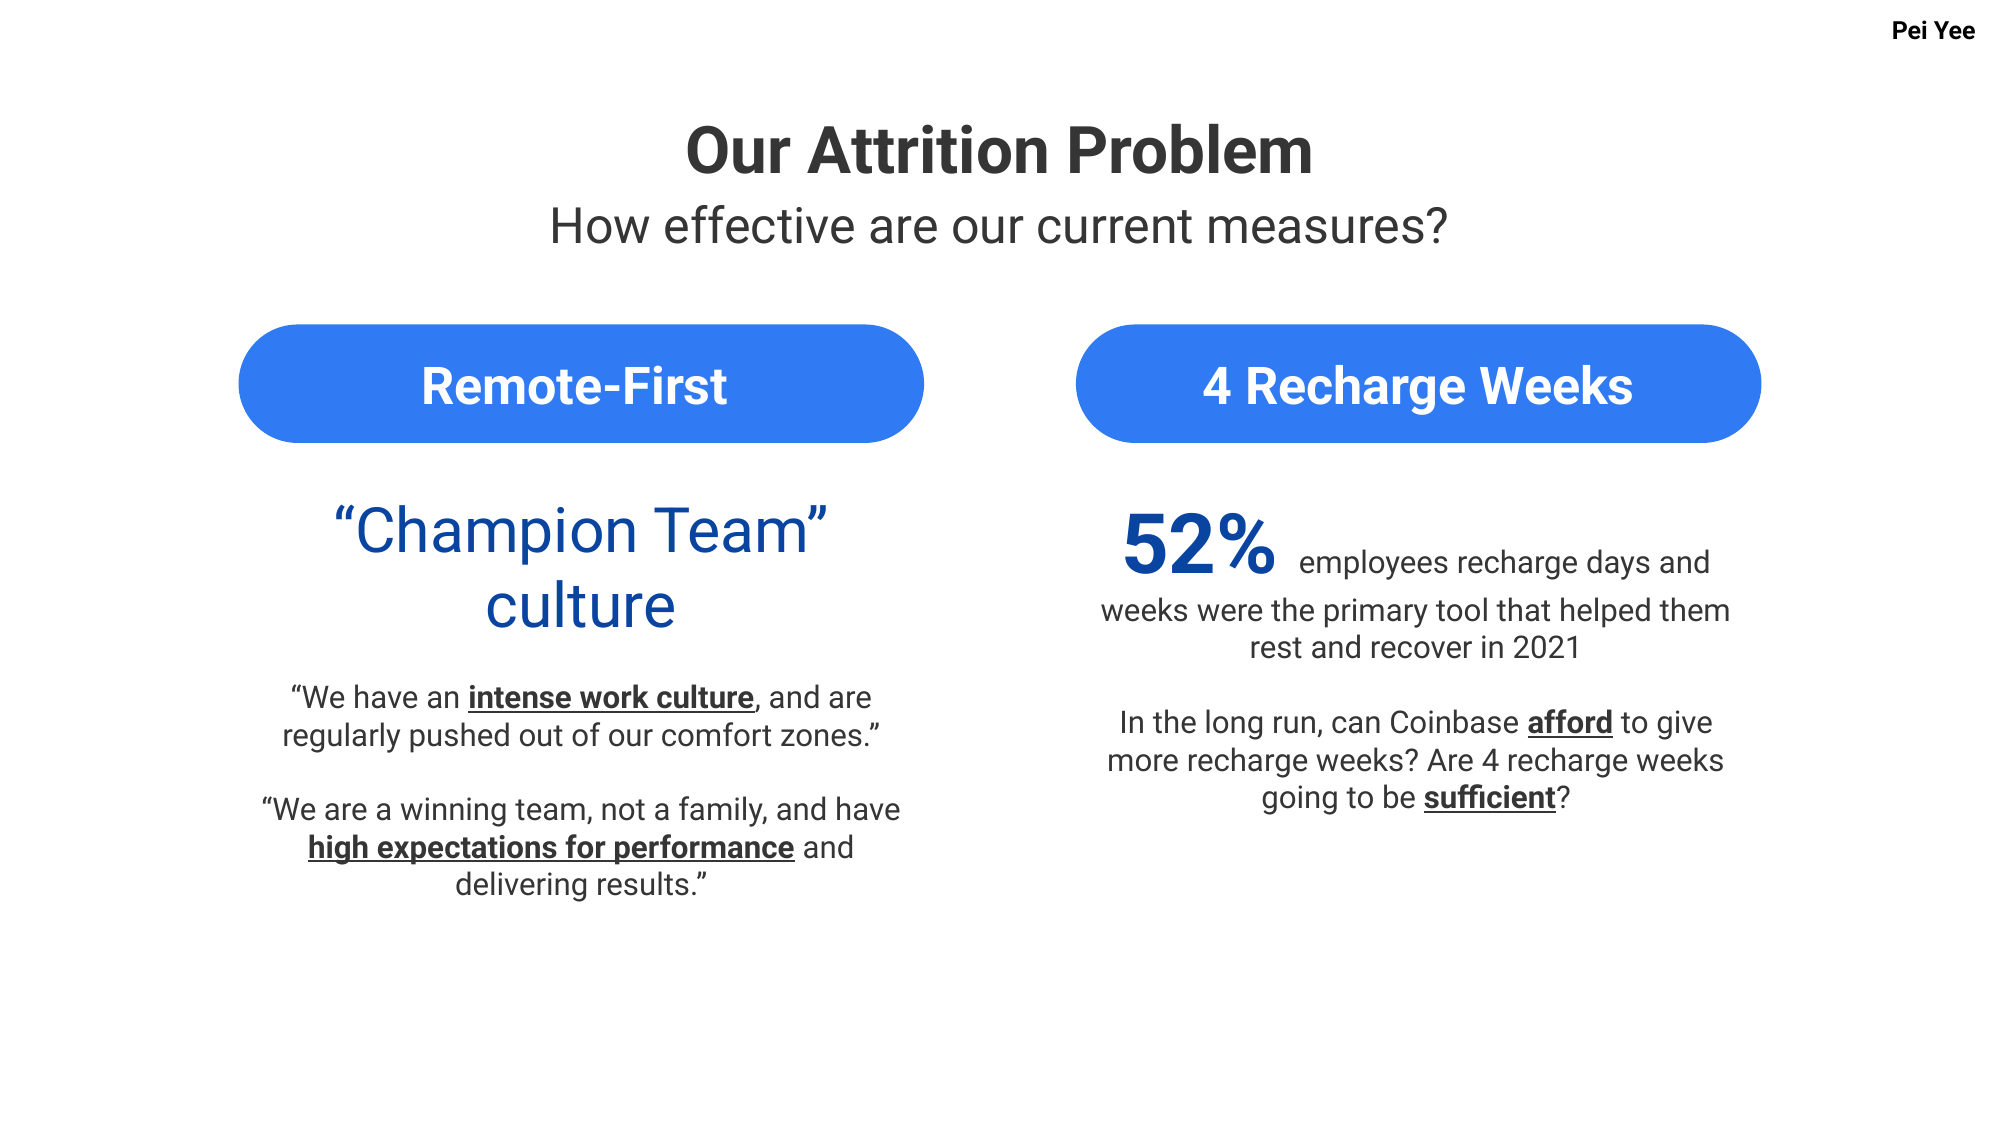

Pei Yee
Our Attrition Problem
How effective are our current measures?
Remote-First
4 Recharge Weeks
“Champion Team” culture

“We have an intense work culture, and are regularly pushed out of our comfort zones.”

“We are a winning team, not a family, and have high expectations for performance and delivering results.”

52% employees recharge days and weeks were the primary tool that helped them rest and recover in 2021

In the long run, can Coinbase afford to give more recharge weeks? Are 4 recharge weeks going to be sufficient?